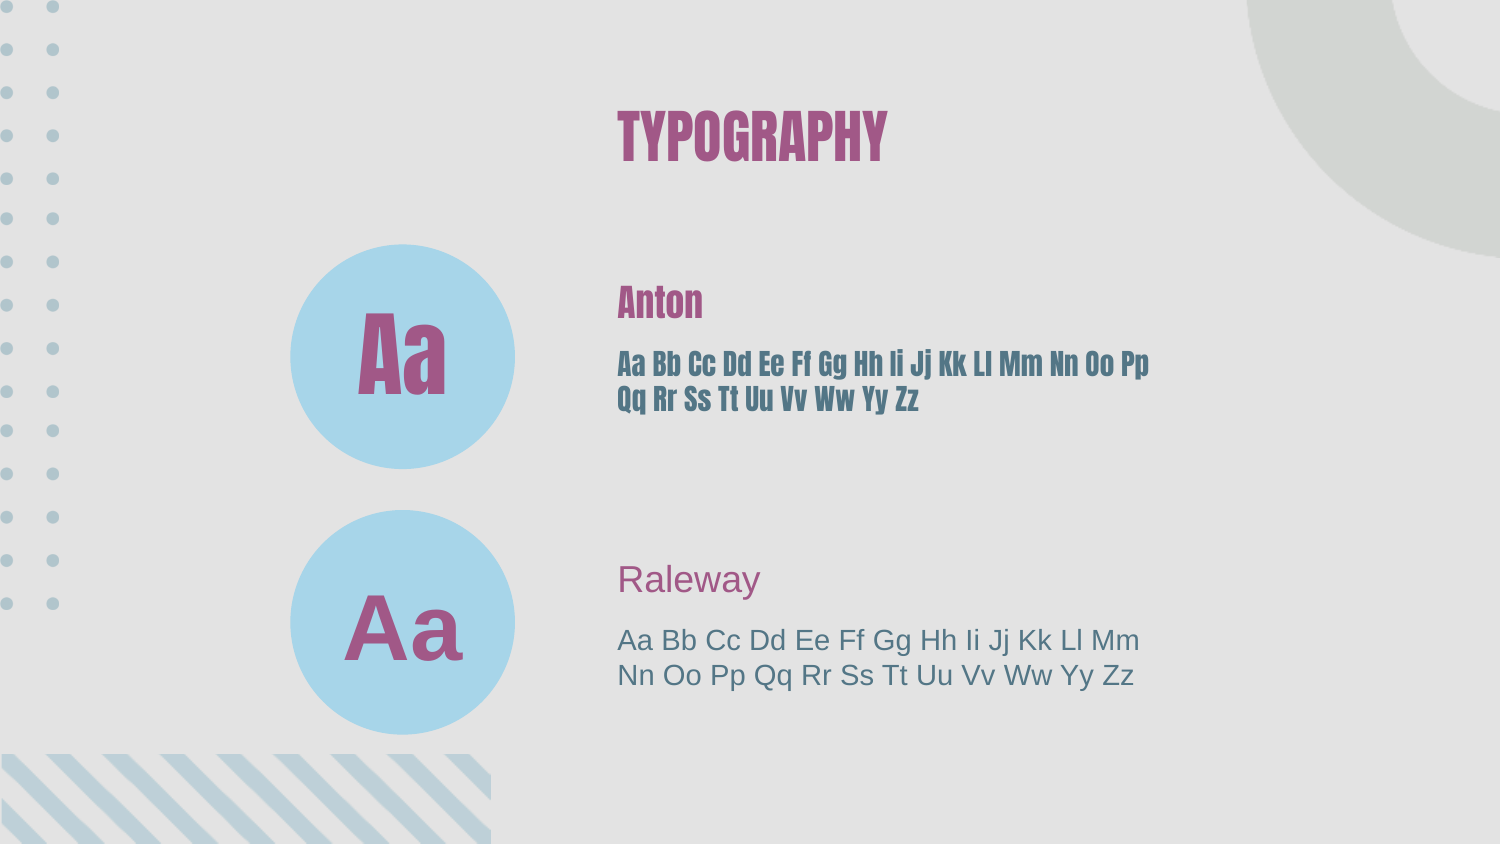

# TYPOGRAPHY

Anton
Aa
Aa Bb Cc Dd Ee Ff Gg Hh Ii Jj Kk Ll Mm Nn Oo Pp Qq Rr Ss Tt Uu Vv Ww Yy Zz

Raleway
Aa
Aa Bb Cc Dd Ee Ff Gg Hh Ii Jj Kk Ll Mm Nn Oo Pp Qq Rr Ss Tt Uu Vv Ww Yy Zz